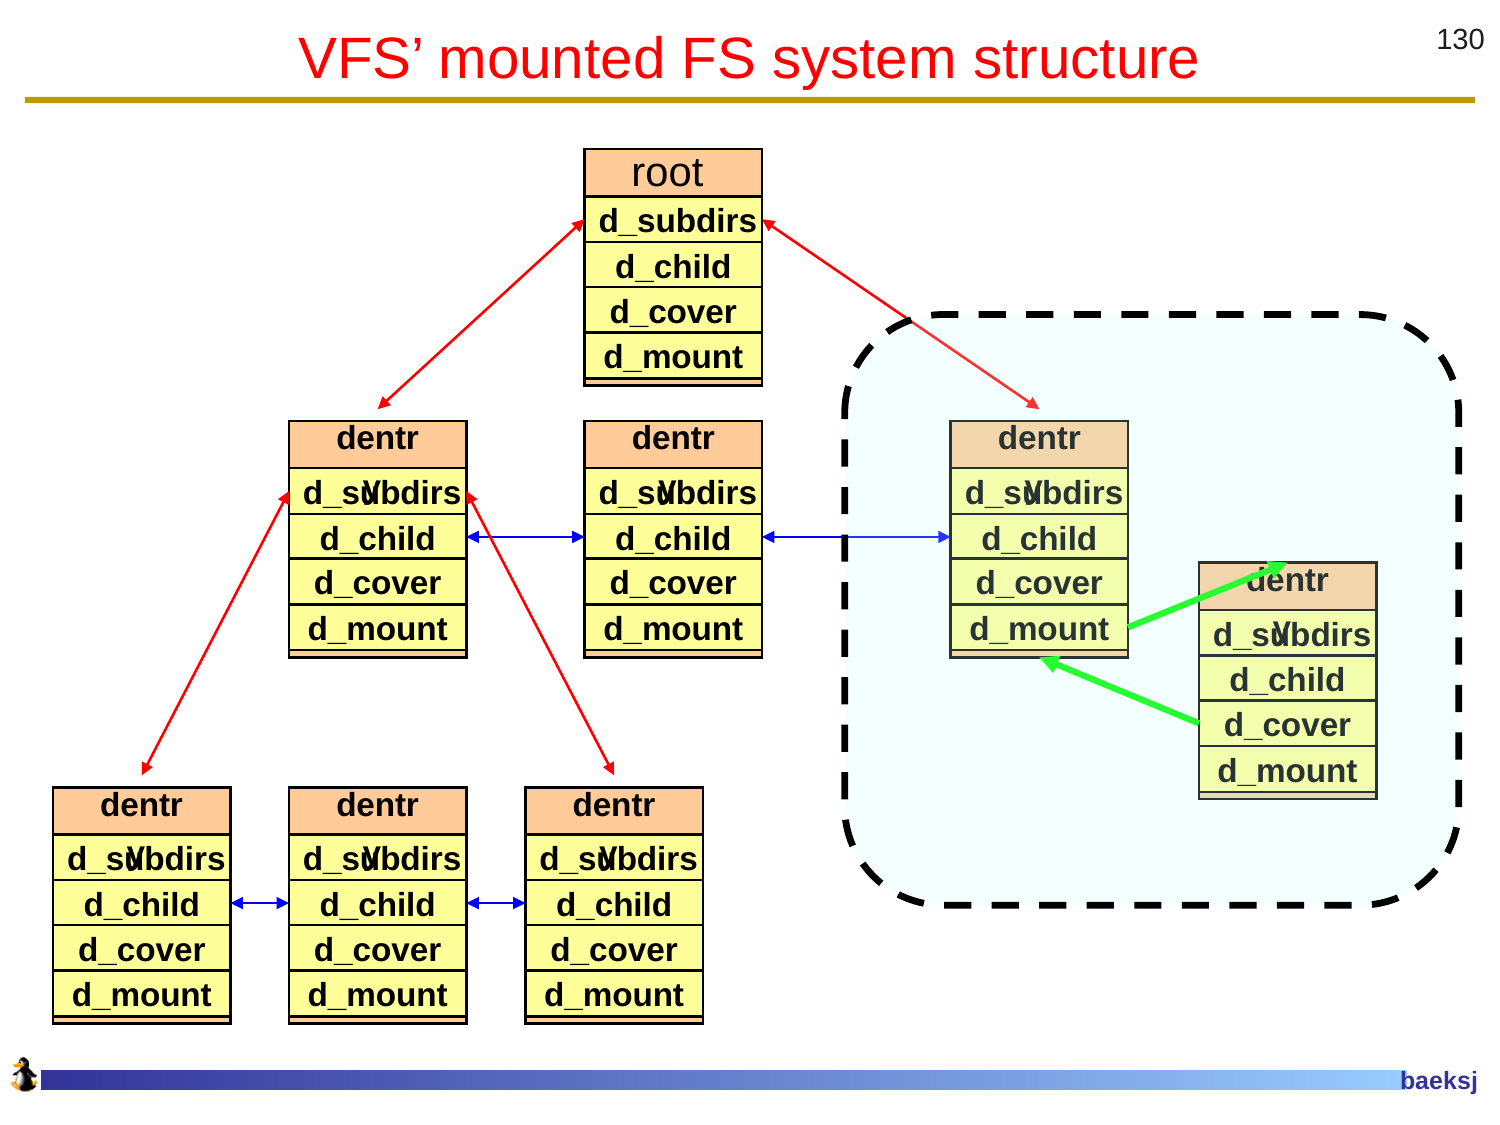

# VFS’ mounted FS system structure
130
root

 d_subdirs
d_child
d_cover
d_mount

dentry

 d_subdirs
d_child
d_cover
d_mount
dentry

 d_subdirs
d_child
d_cover
d_mount
dentry

 d_subdirs
d_child
d_cover
d_mount
dentry

 d_subdirs
d_child
d_cover
d_mount
dentry

 d_subdirs
d_child
d_cover
d_mount
dentry

 d_subdirs
d_child
d_cover
d_mount
dentry

 d_subdirs
d_child
d_cover
d_mount